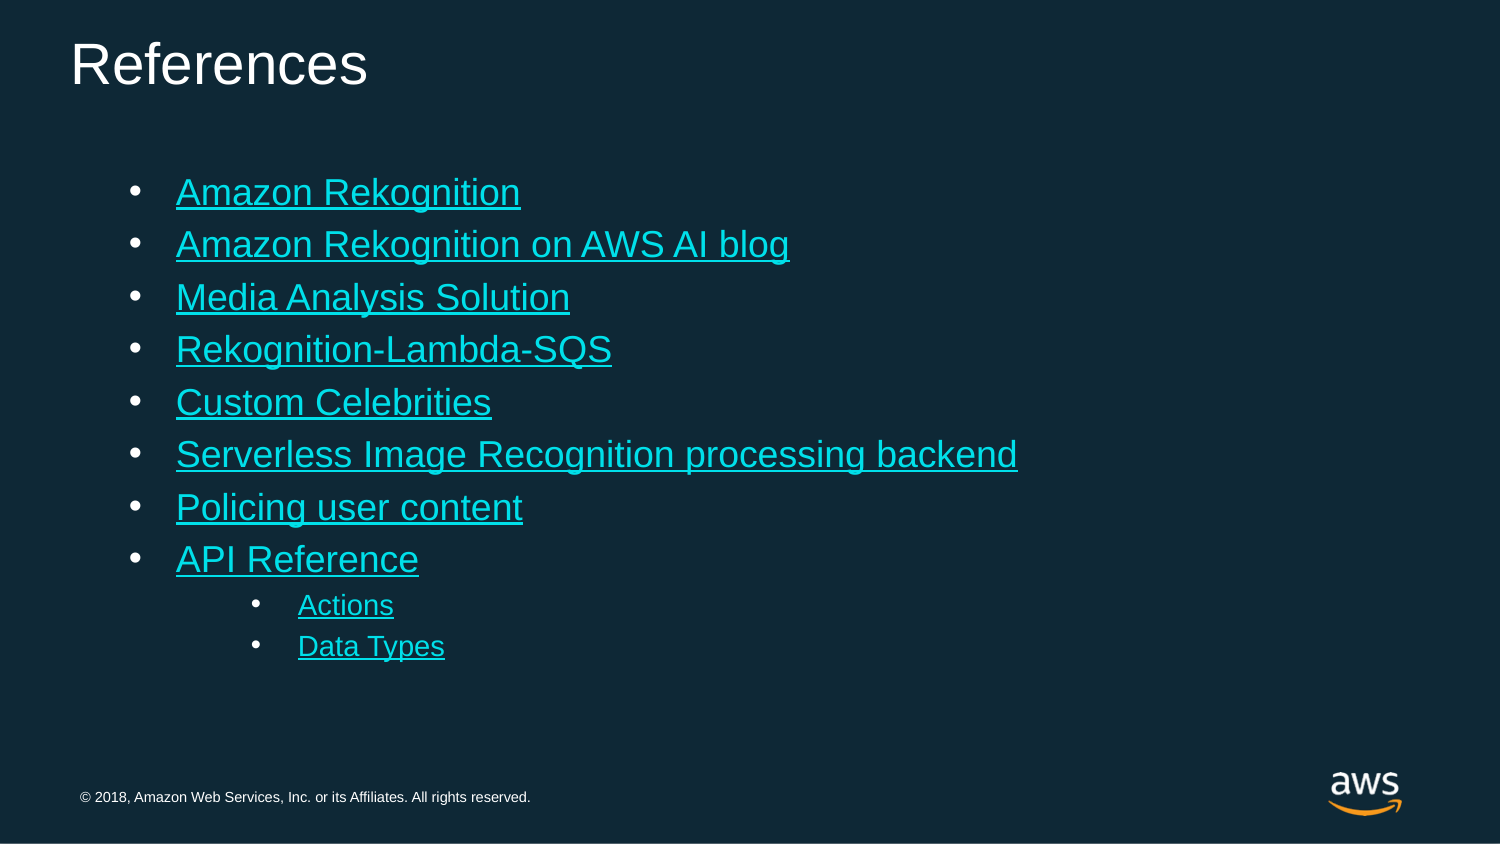

# References
Amazon Rekognition
Amazon Rekognition on AWS AI blog
Media Analysis Solution
Rekognition-Lambda-SQS
Custom Celebrities
Serverless Image Recognition processing backend
Policing user content
API Reference
Actions
Data Types